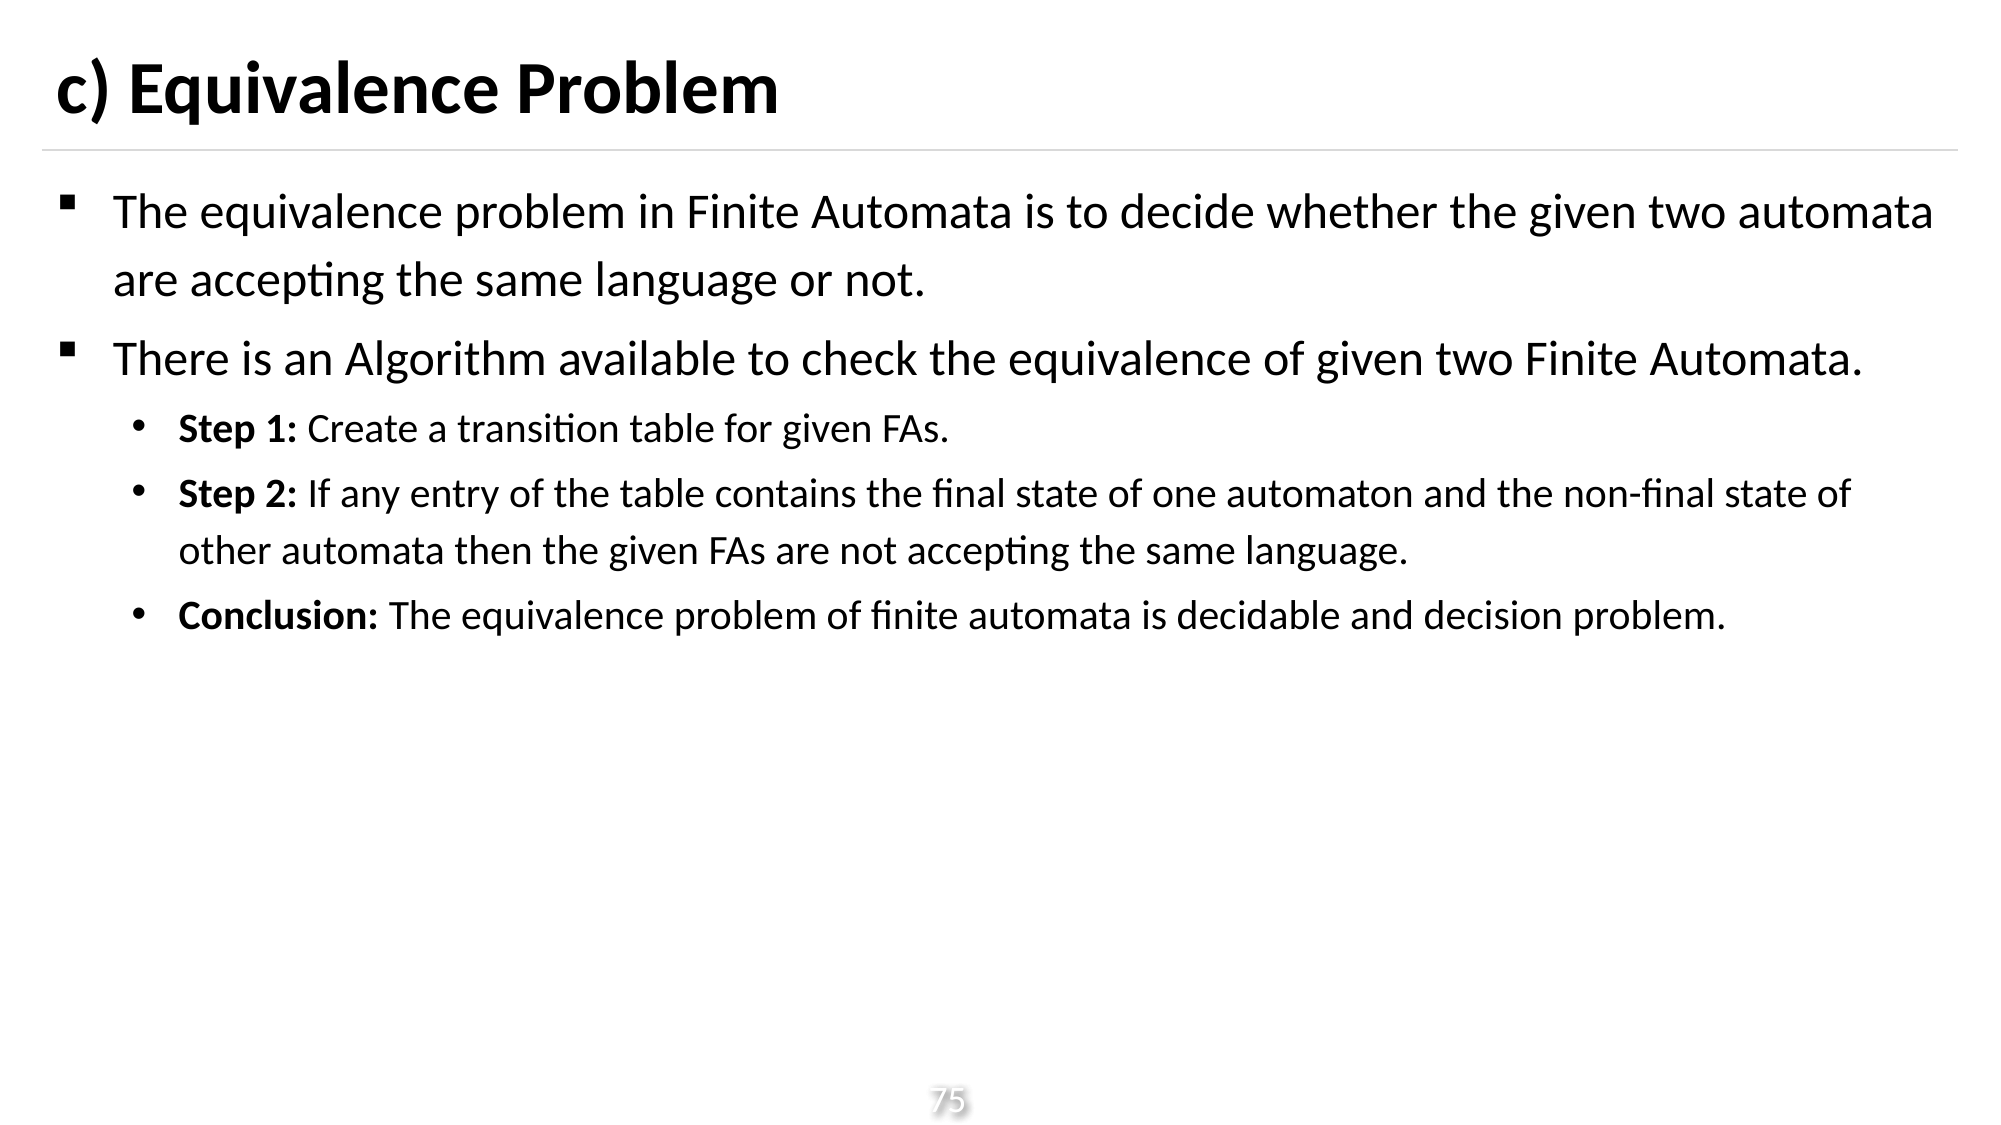

# c) Equivalence Problem
The equivalence problem in Finite Automata is to decide whether the given two automata are accepting the same language or not.
There is an Algorithm available to check the equivalence of given two Finite Automata.
Step 1: Create a transition table for given FAs.
Step 2: If any entry of the table contains the final state of one automaton and the non-final state of other automata then the given FAs are not accepting the same language.
Conclusion: The equivalence problem of finite automata is decidable and decision problem.